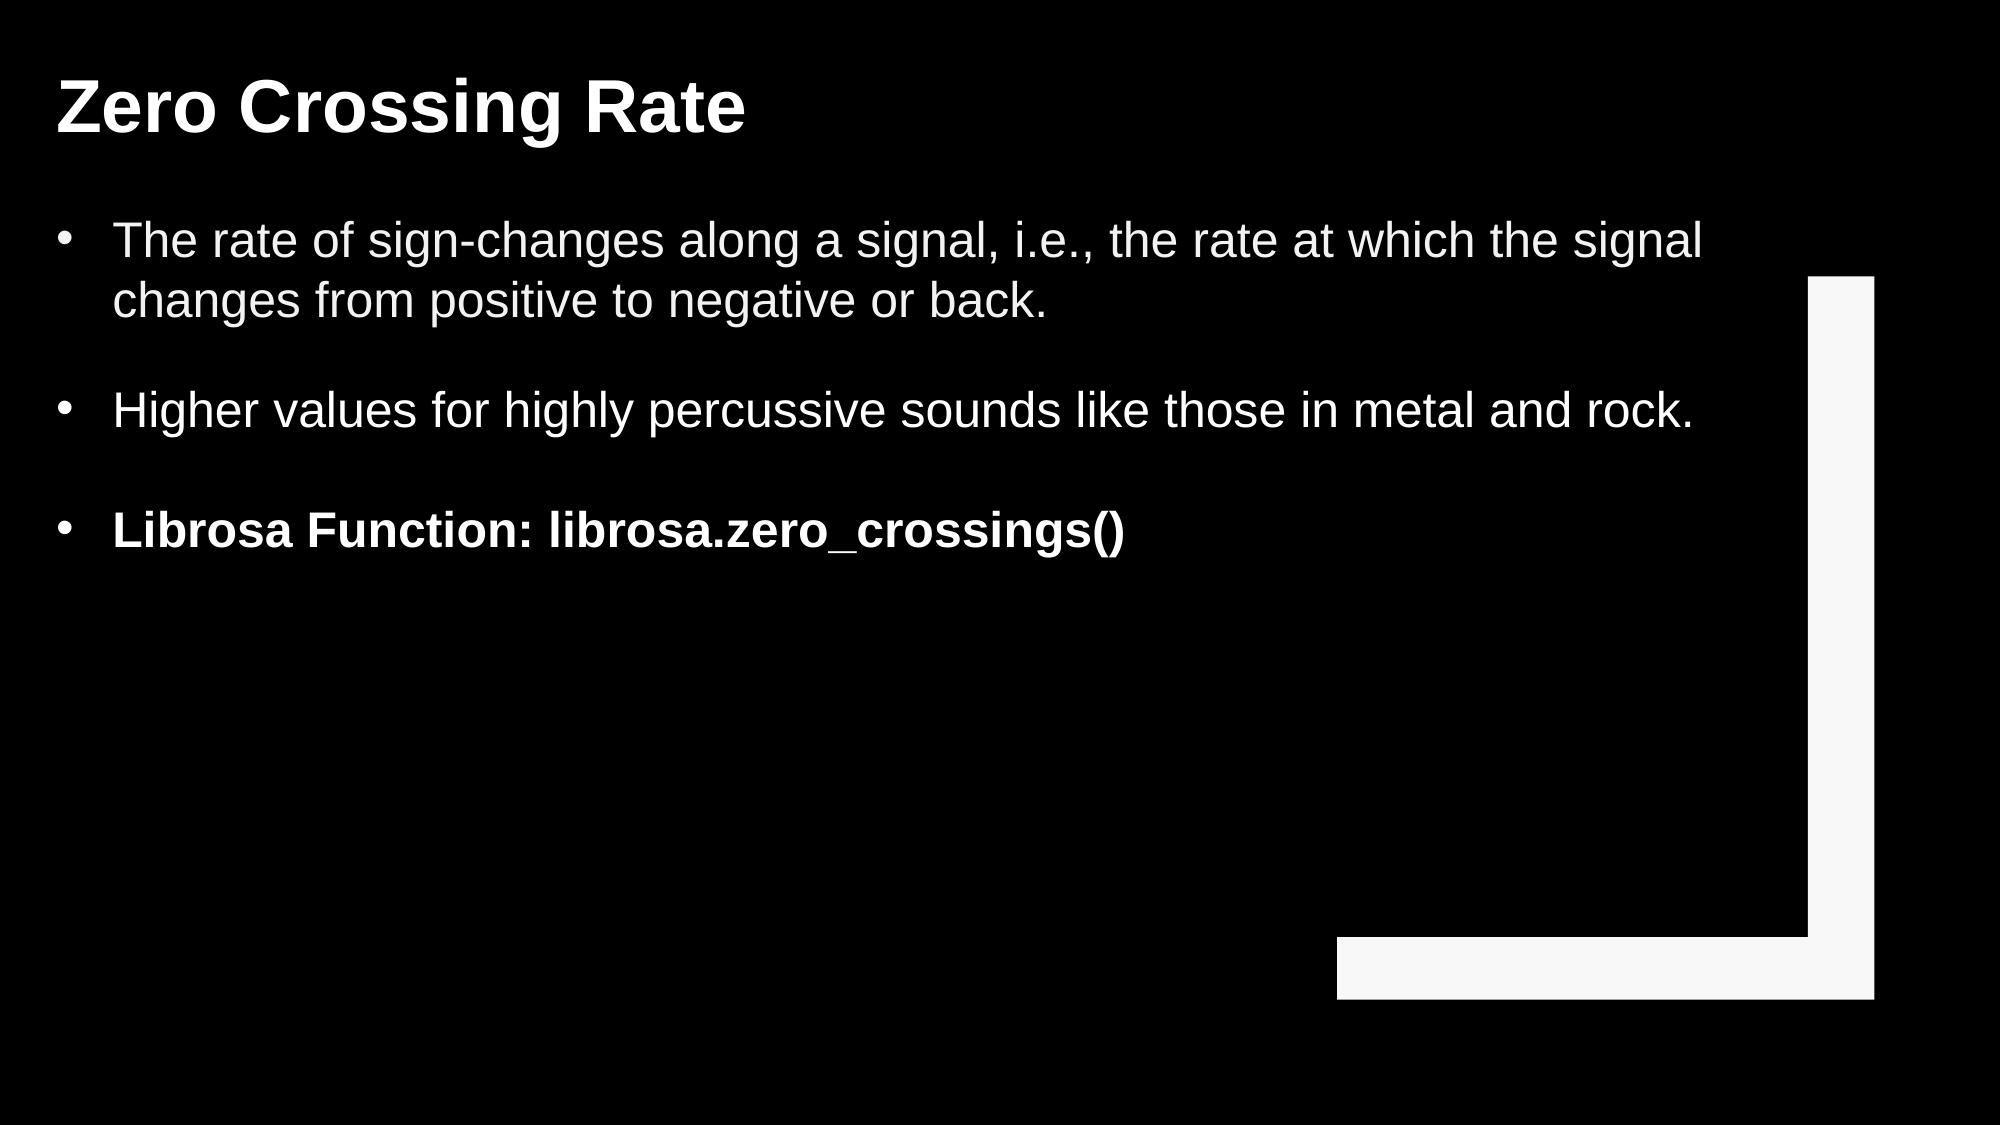

Zero Crossing Rate

The rate of sign-changes along a signal, i.e., the rate at which the signal changes from positive to negative or back.

Higher values for highly percussive sounds like those in metal and rock.

Librosa Function: librosa.zero_crossings()